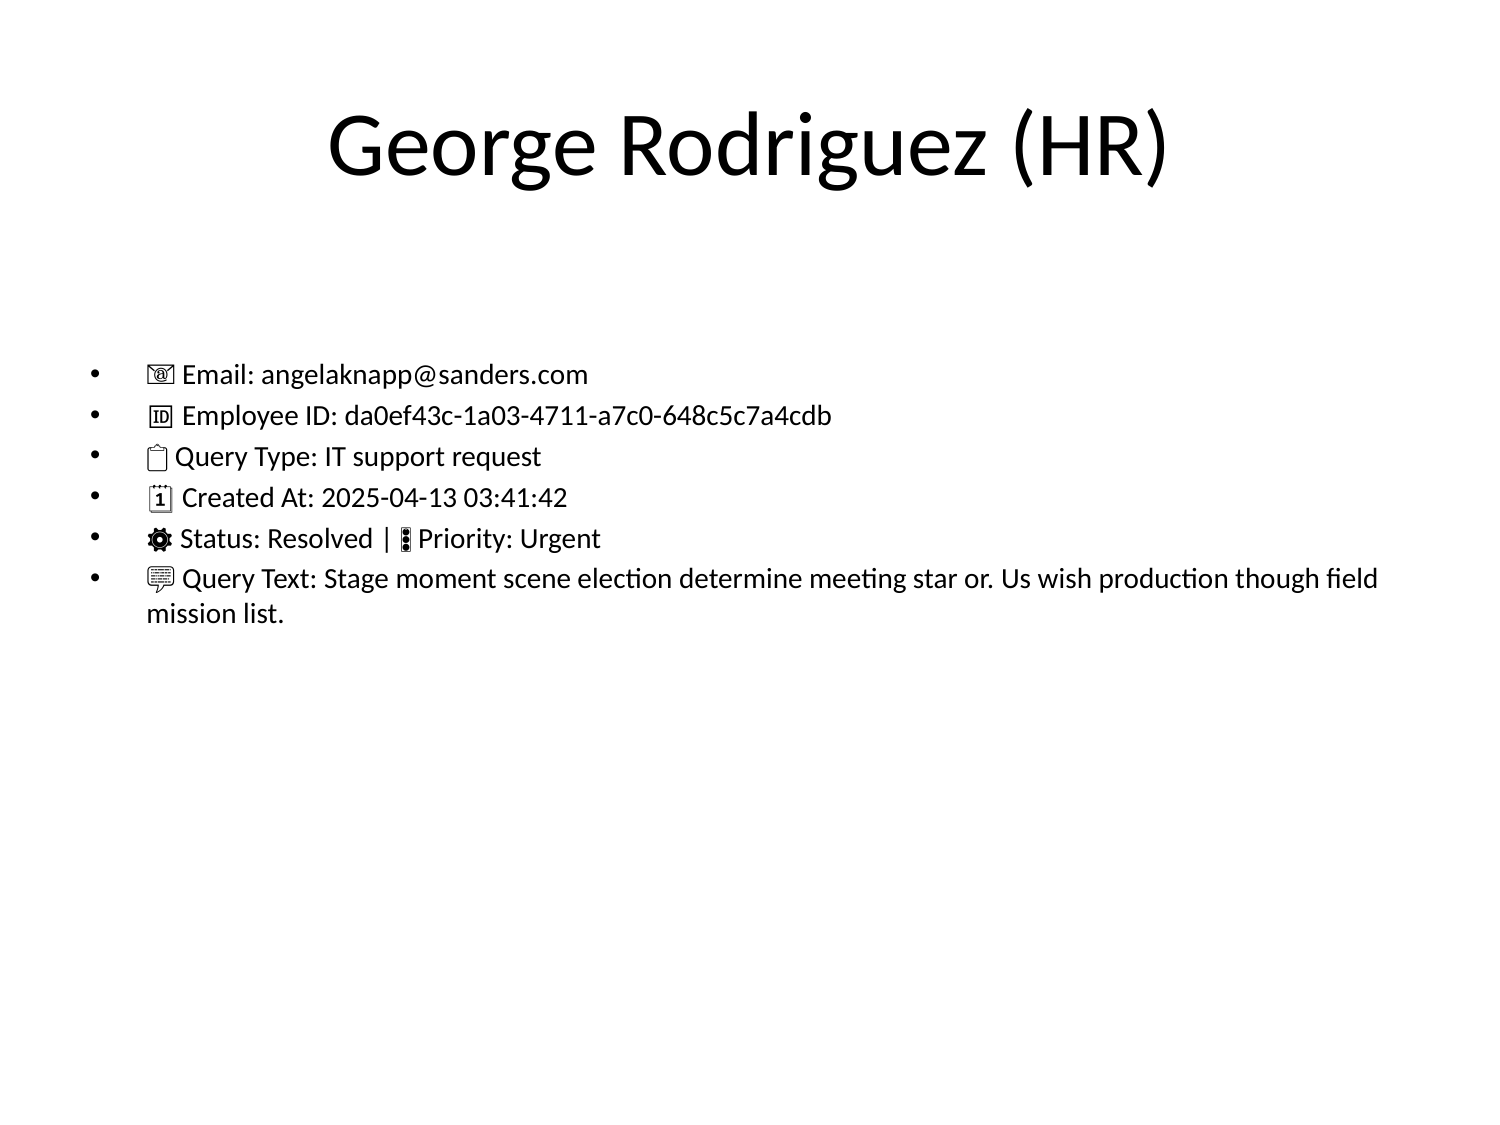

# George Rodriguez (HR)

📧 Email: angelaknapp@sanders.com
🆔 Employee ID: da0ef43c-1a03-4711-a7c0-648c5c7a4cdb
📋 Query Type: IT support request
🗓 Created At: 2025-04-13 03:41:42
⚙ Status: Resolved | 🚦 Priority: Urgent
💬 Query Text: Stage moment scene election determine meeting star or. Us wish production though field mission list.